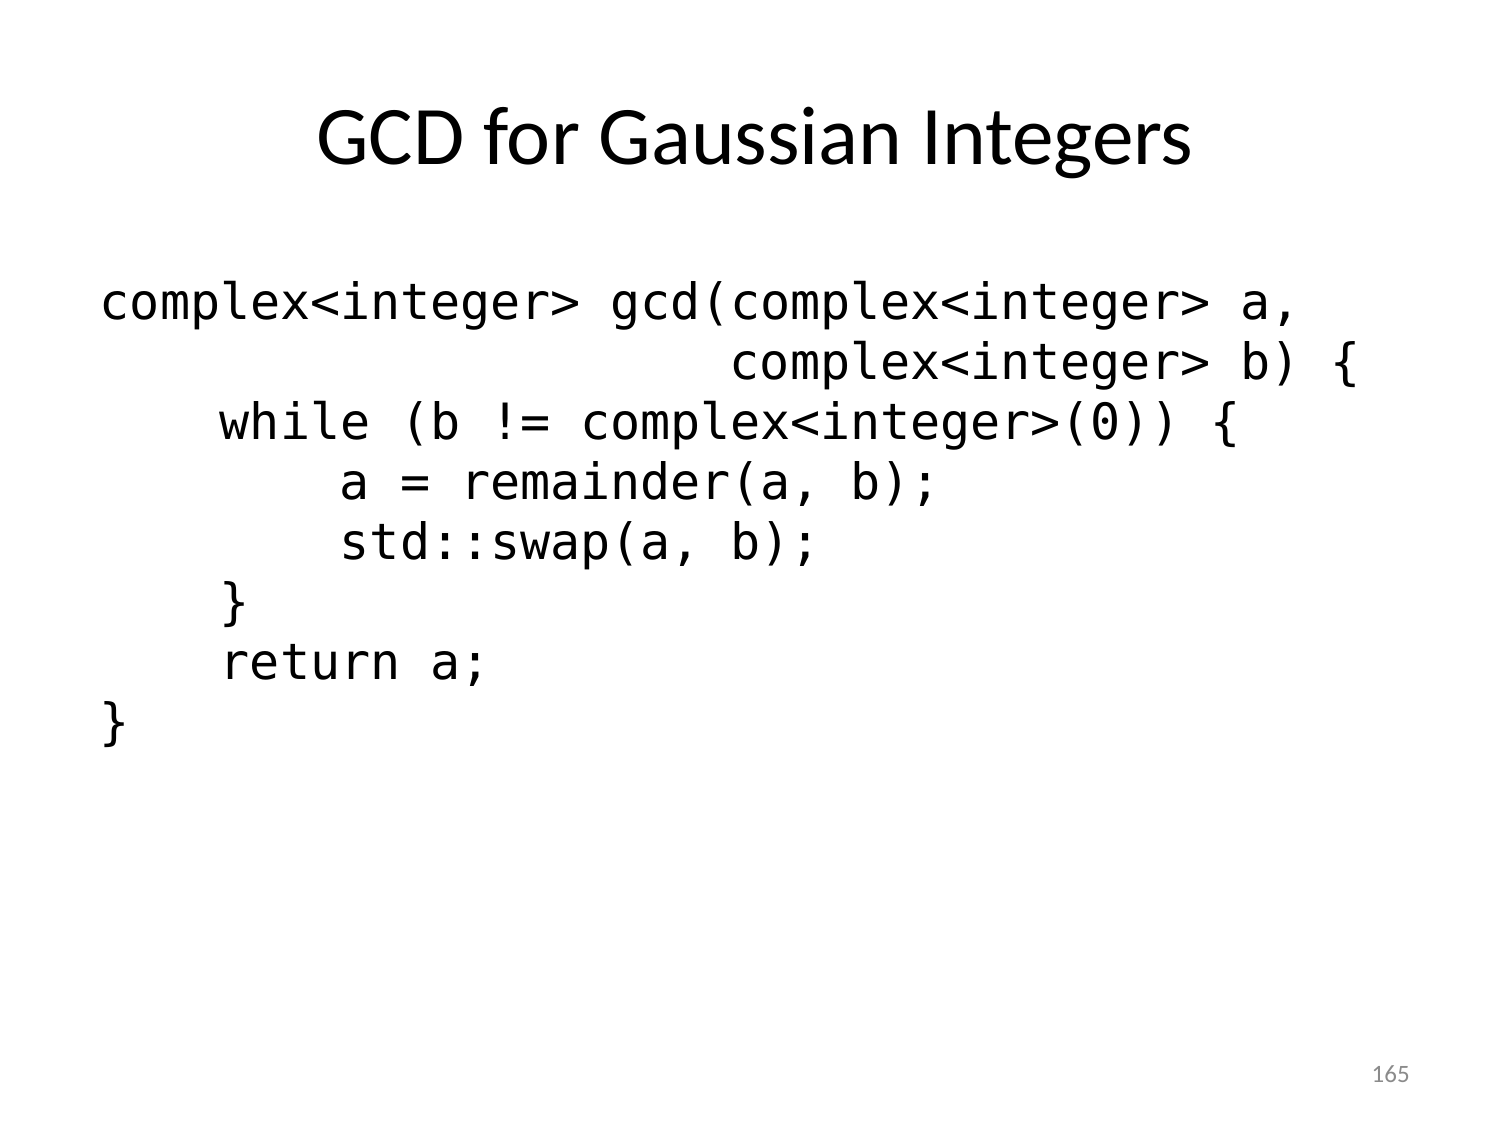

# GCD for Gaussian Integers
complex<integer> gcd(complex<integer> a,
                     complex<integer> b) {
    while (b != complex<integer>(0)) {
        a = remainder(a, b);
        std::swap(a, b);
    }
    return a;
}
165